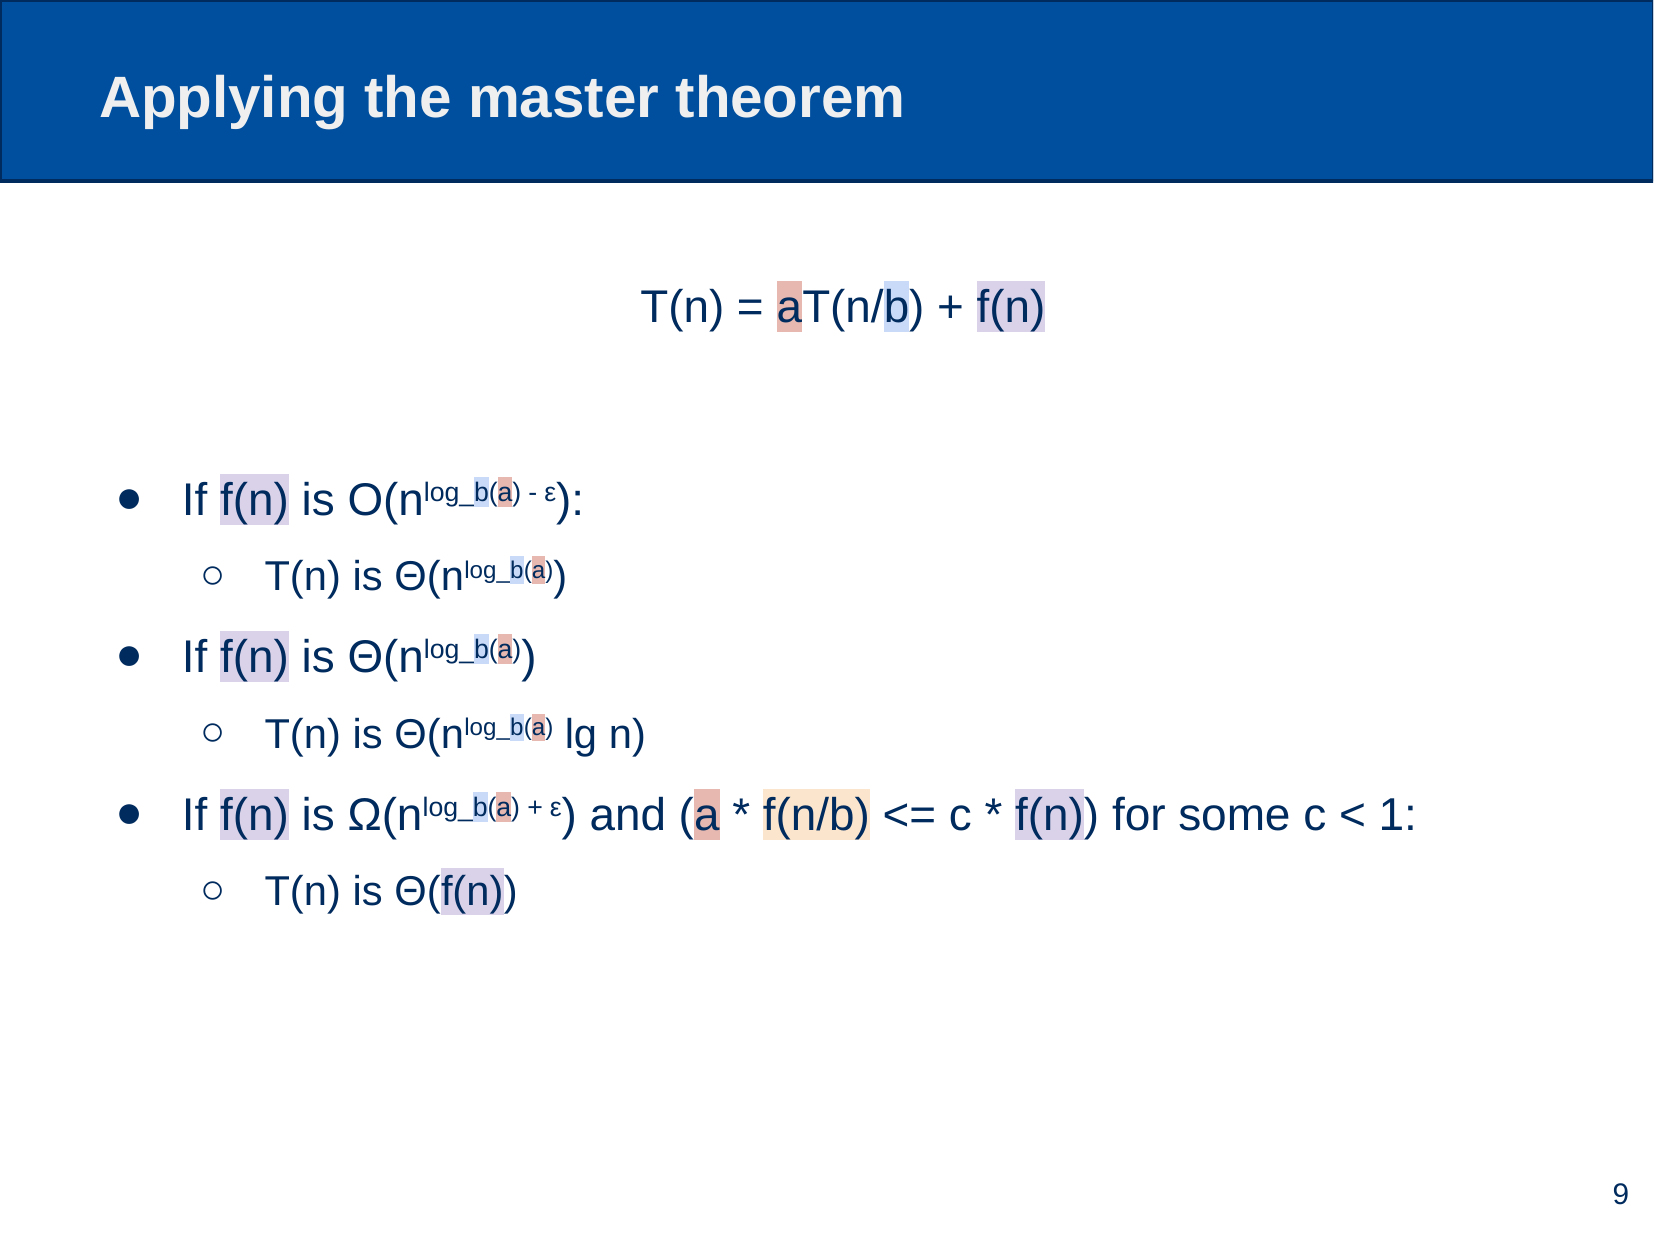

# Applying the master theorem
T(n) = aT(n/b) + f(n)

If f(n) is O(nlog_b(a) - ε):
T(n) is Θ(nlog_b(a))
If f(n) is Θ(nlog_b(a))
T(n) is Θ(nlog_b(a) lg n)
If f(n) is Ω(nlog_b(a) + ε) and (a * f(n/b) <= c * f(n)) for some c < 1:
T(n) is Θ(f(n))

9